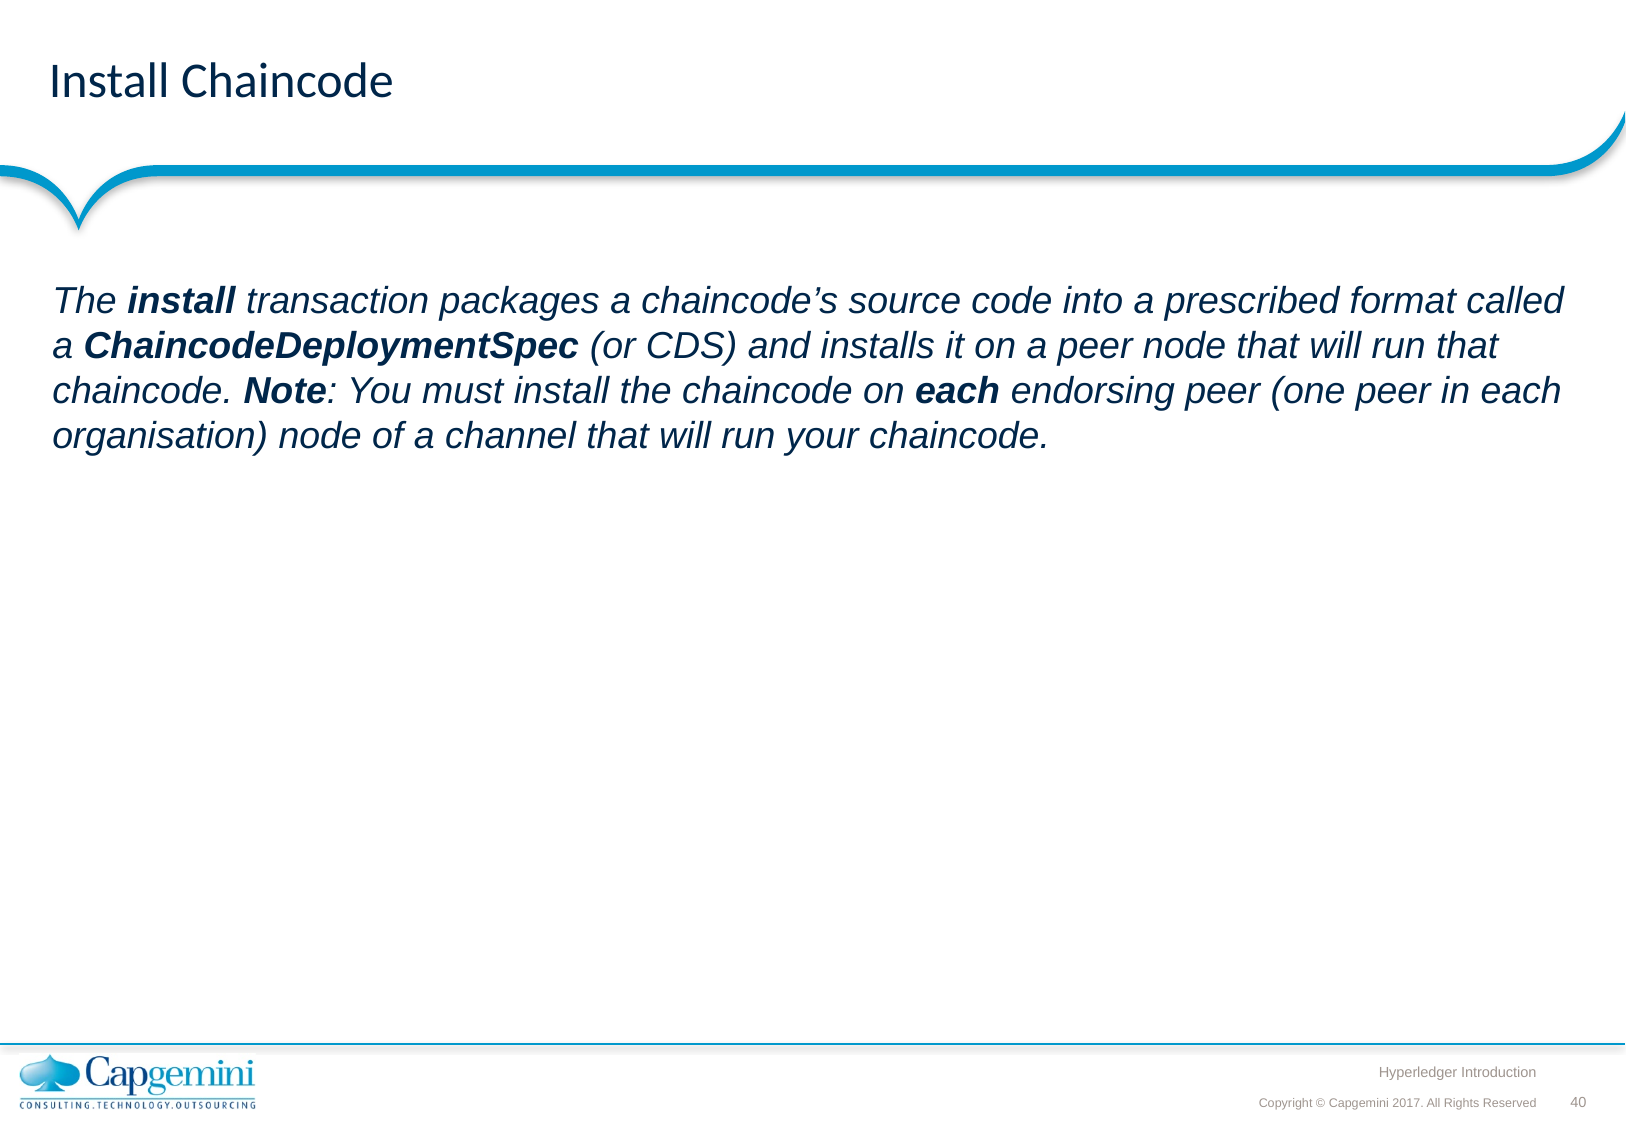

# Install Chaincode
The install transaction packages a chaincode’s source code into a prescribed format called
a ChaincodeDeploymentSpec (or CDS) and installs it on a peer node that will run that
chaincode. Note: You must install the chaincode on each endorsing peer (one peer in each
organisation) node of a channel that will run your chaincode.